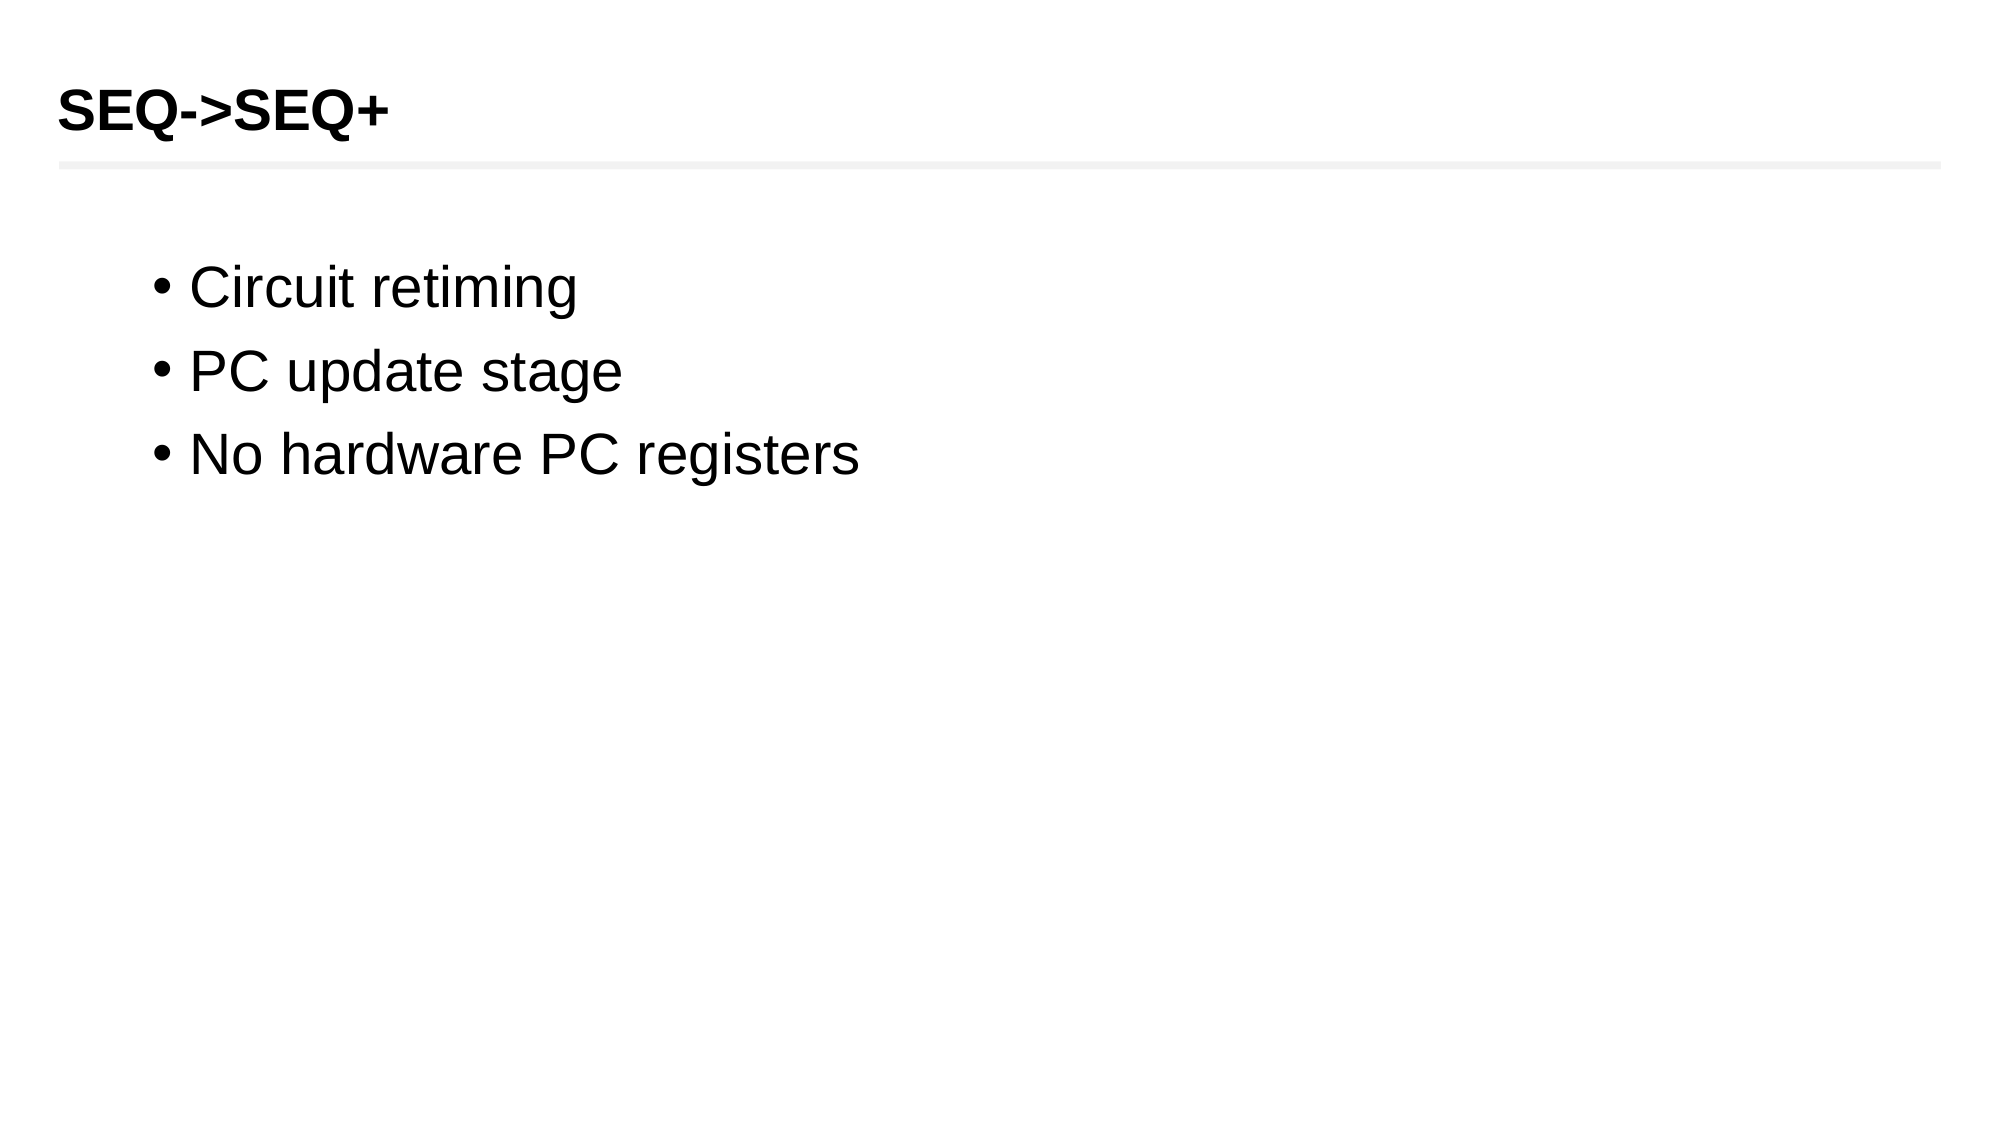

SEQ->SEQ+

Circuit retiming
PC update stage
No hardware PC registers